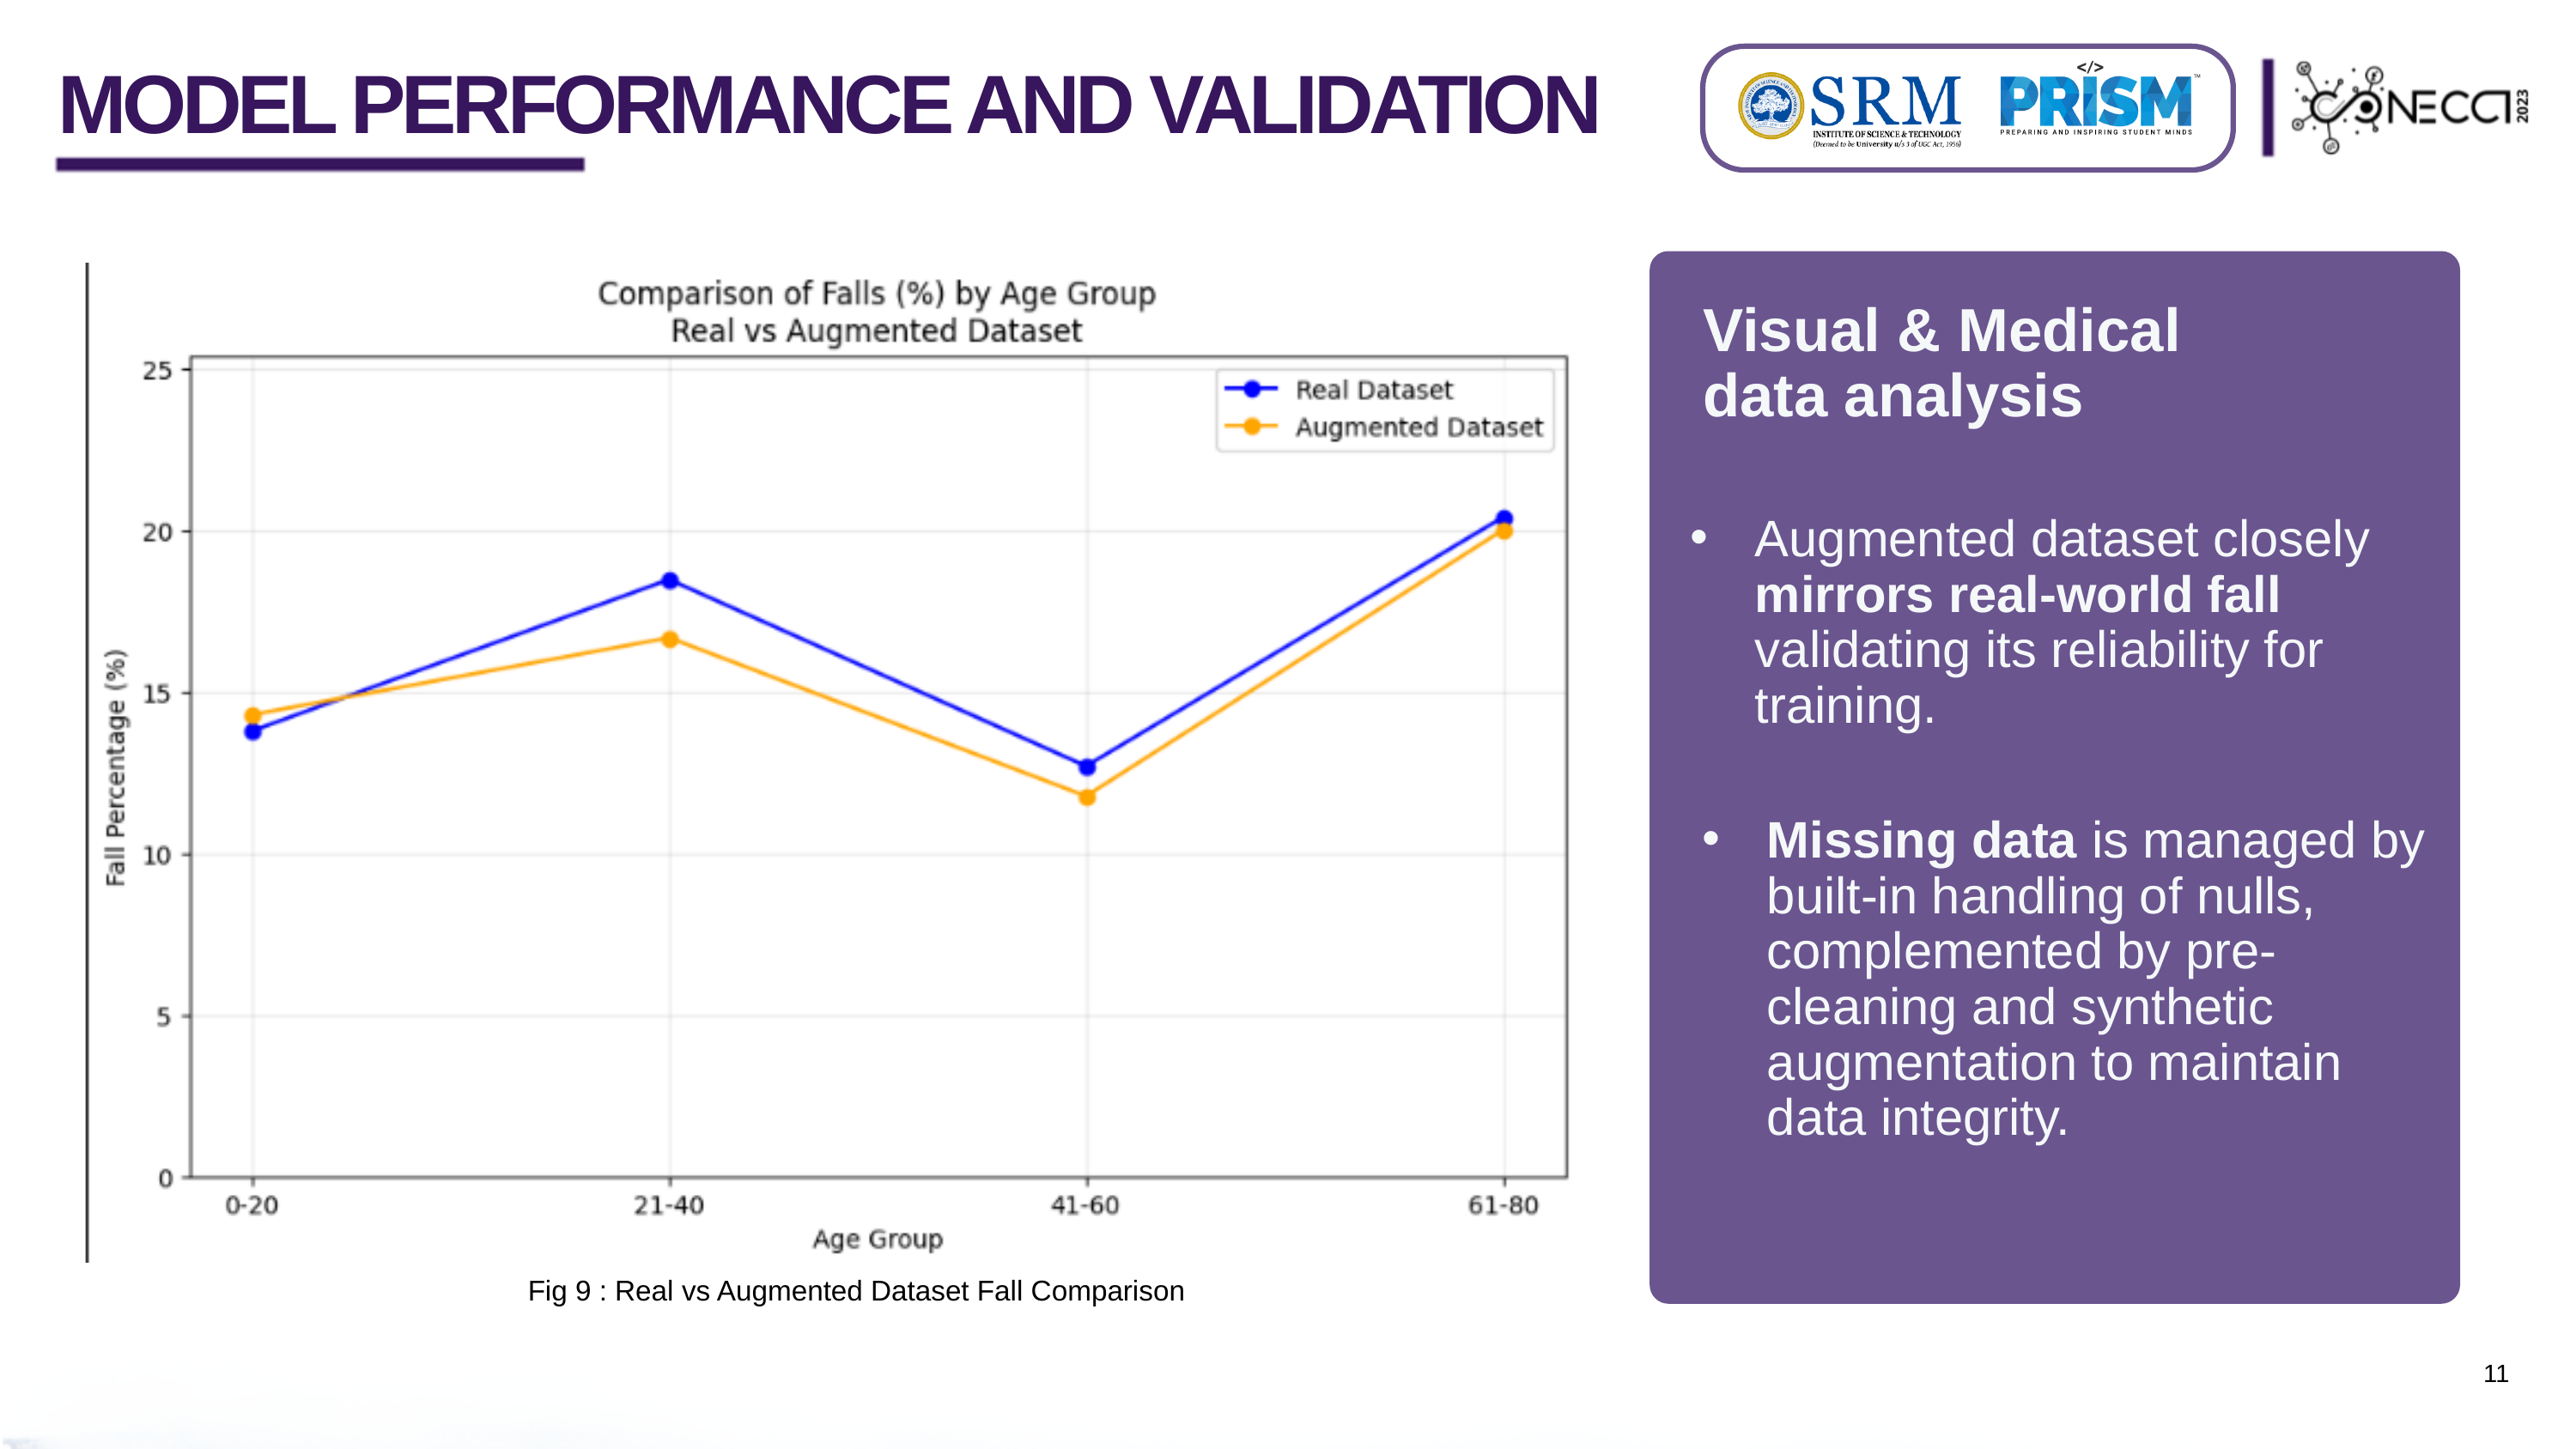

MODEL PERFORMANCE AND VALIDATION

Visual & Medical data analysis

Augmented dataset closely mirrors real-world fall validating its reliability for training.

Missing data is managed by built-in handling of nulls, complemented by pre-cleaning and synthetic augmentation to maintain data integrity.
Fig 9 : Real vs Augmented Dataset Fall Comparison
11